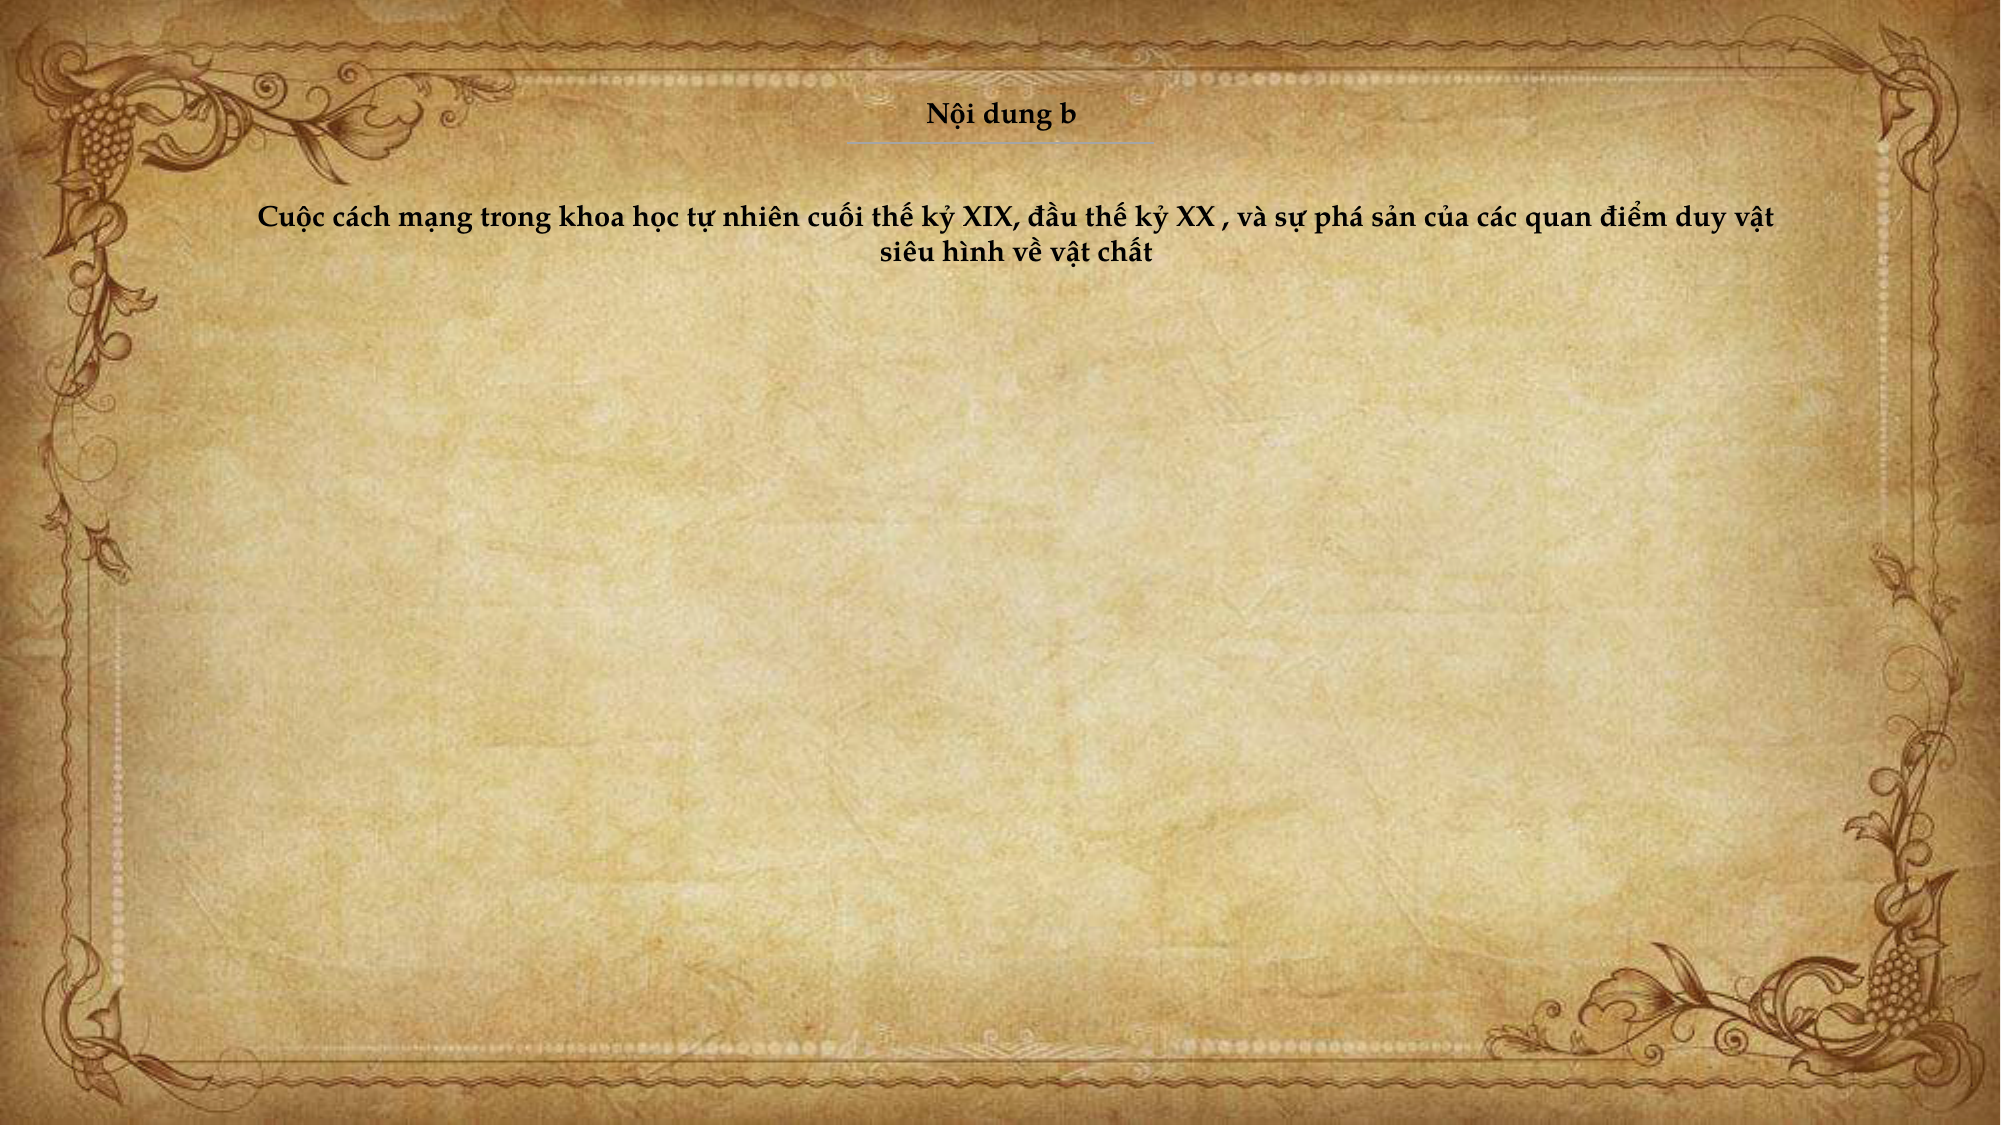

Nội dung b
Cuộc cách mạng trong khoa học tự nhiên cuối thế kỷ XIX, đầu thế kỷ XX , và sự phá sản của các quan điểm duy vật siêu hình về vật chất